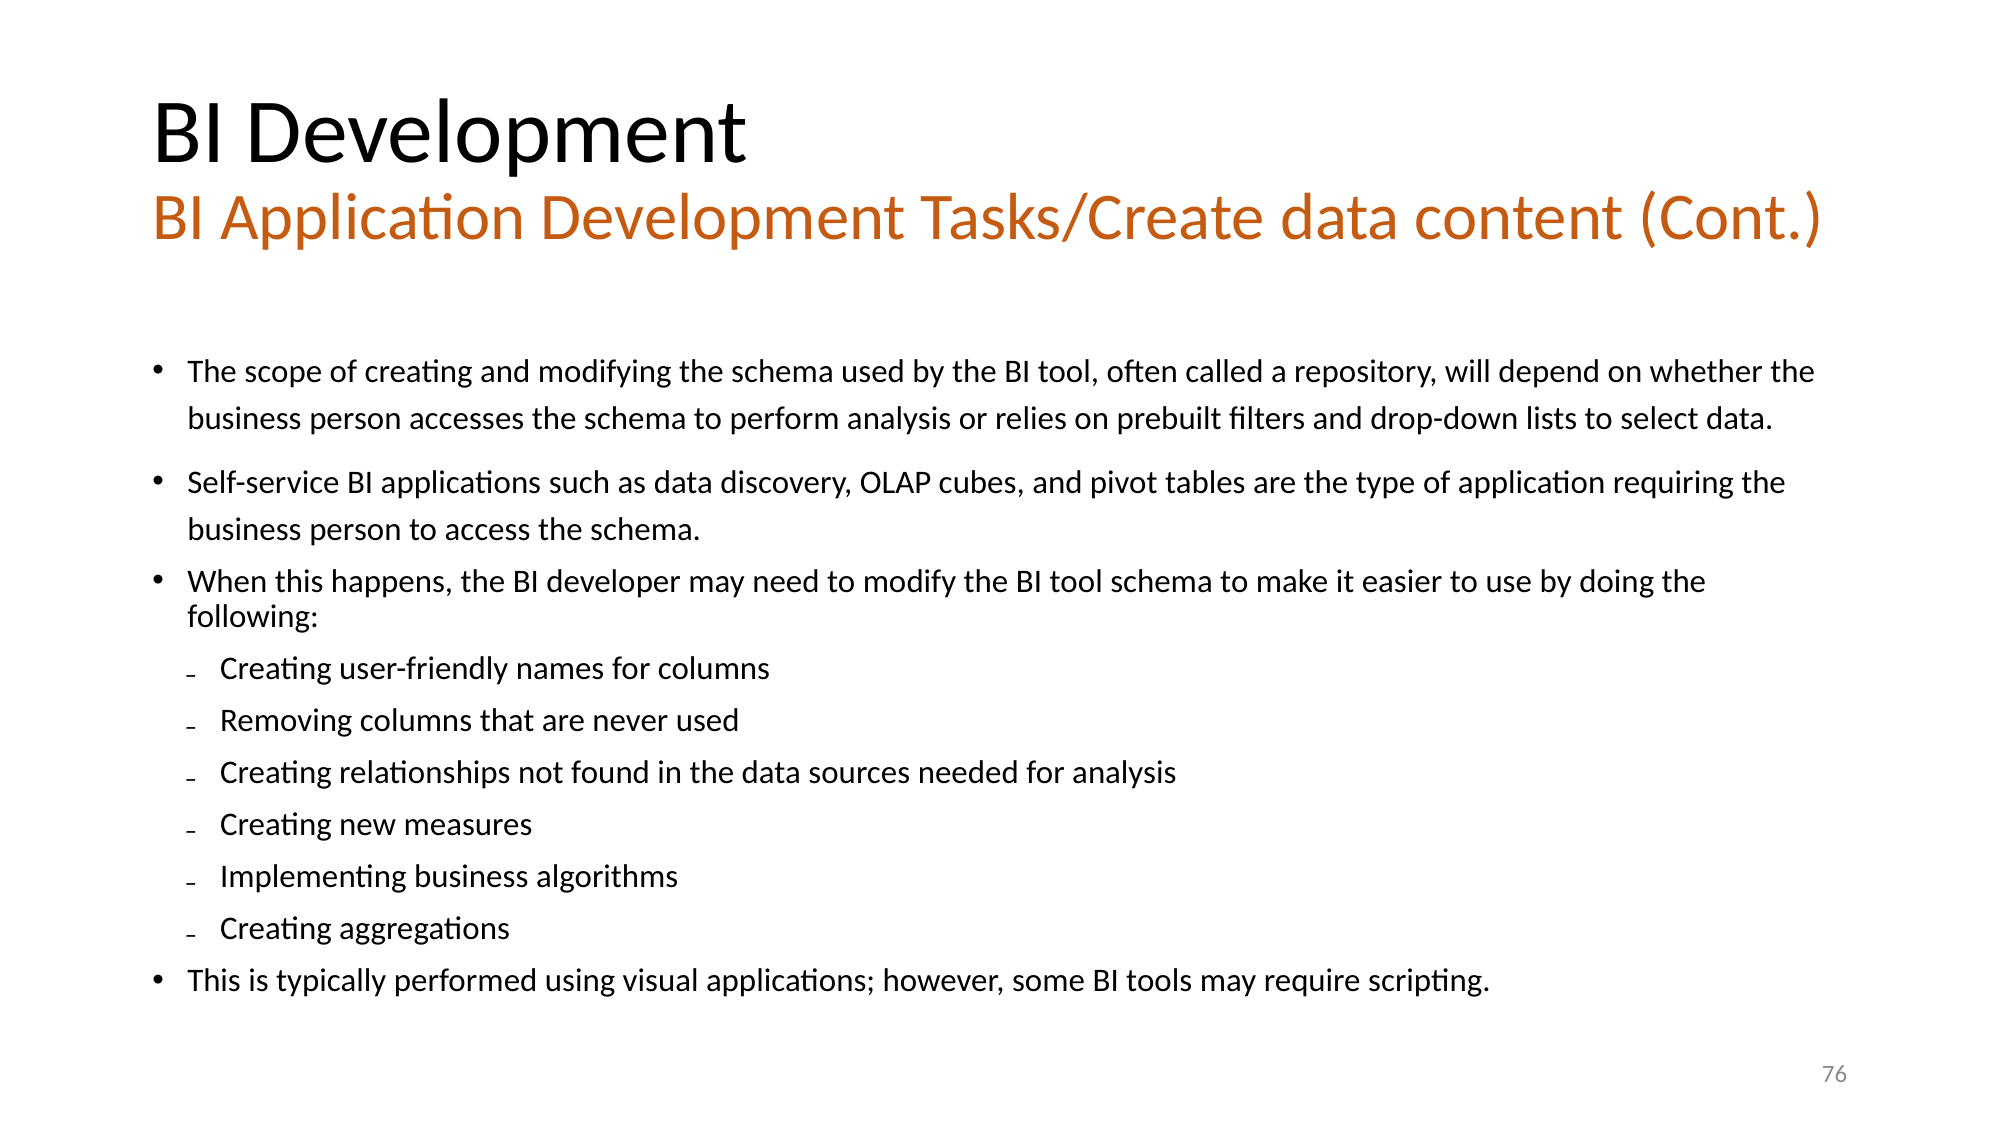

# BI Development BI Application Development Tasks/Create data content (Cont.)
The scope of creating and modifying the schema used by the BI tool, often called a repository, will depend on whether the business person accesses the schema to perform analysis or relies on prebuilt filters and drop-down lists to select data.
Self-service BI applications such as data discovery, OLAP cubes, and pivot tables are the type of application requiring the business person to access the schema.
When this happens, the BI developer may need to modify the BI tool schema to make it easier to use by doing the following:
Creating user-friendly names for columns
Removing columns that are never used
Creating relationships not found in the data sources needed for analysis
Creating new measures
Implementing business algorithms
Creating aggregations
This is typically performed using visual applications; however, some BI tools may require scripting.
76